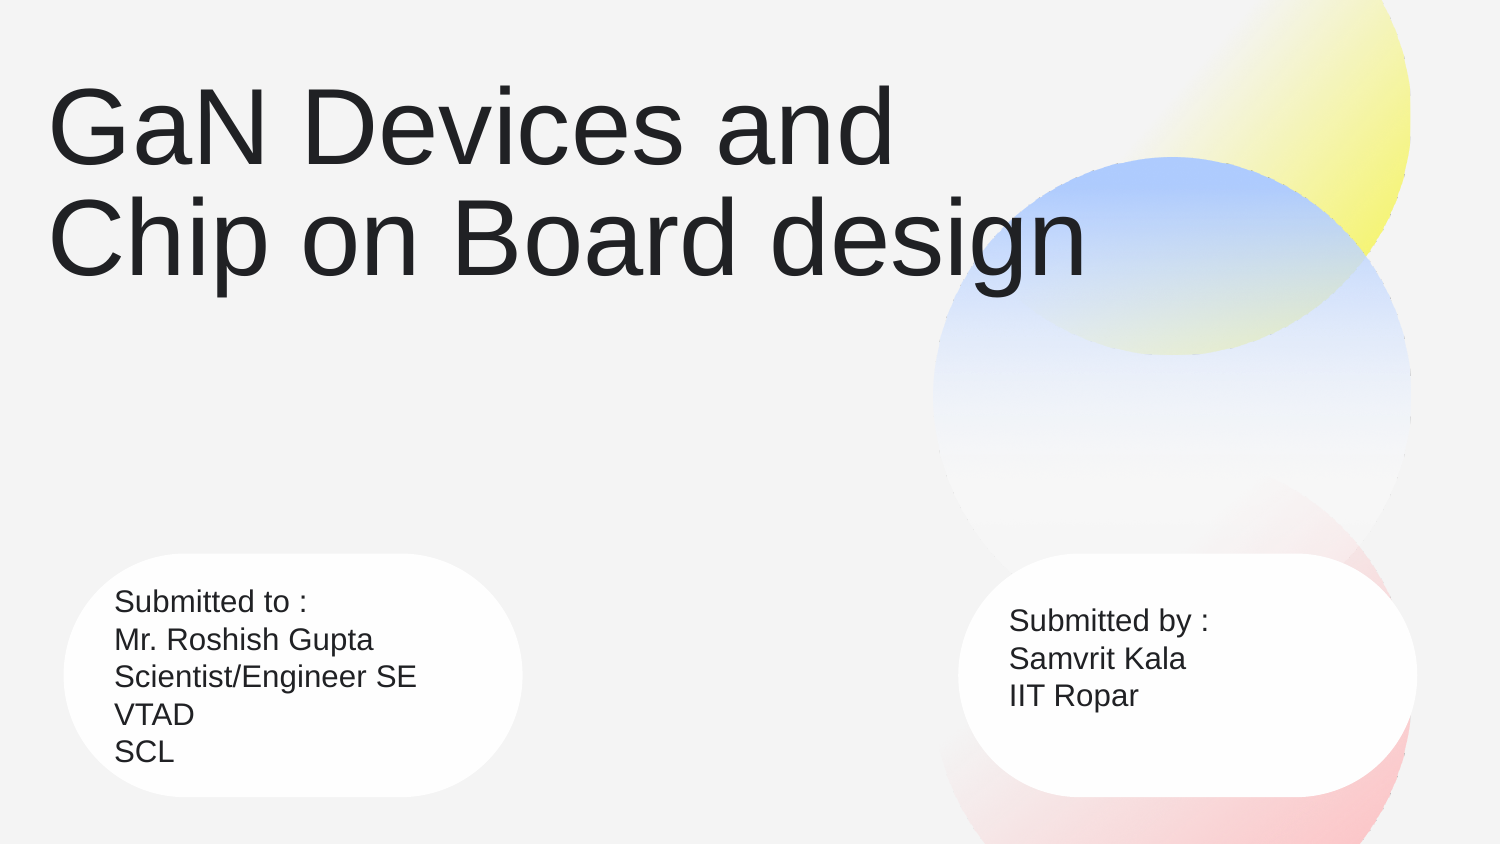

# GaN Devices and
Chip on Board design
Submitted to :
Mr. Roshish Gupta
Scientist/Engineer SE
VTAD
SCL
Submitted by :
Samvrit Kala
IIT Ropar